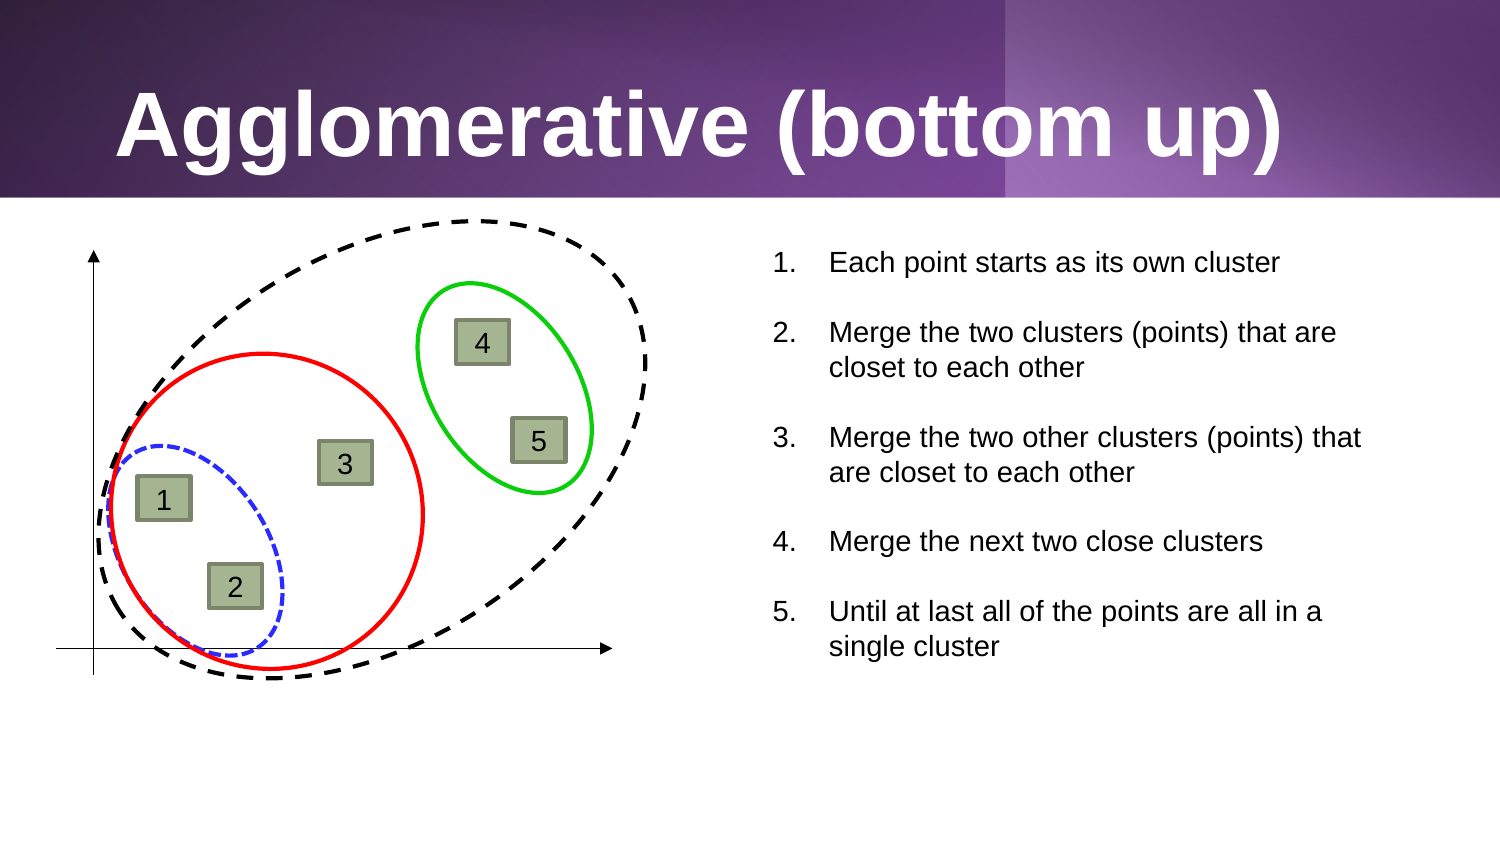

# Agglomerative (bottom up)
Each point starts as its own cluster

Merge the two clusters (points) that are closet to each other

Merge the two other clusters (points) that are closet to each other

Merge the next two close clusters

Until at last all of the points are all in a single cluster

4

5

3
1
2